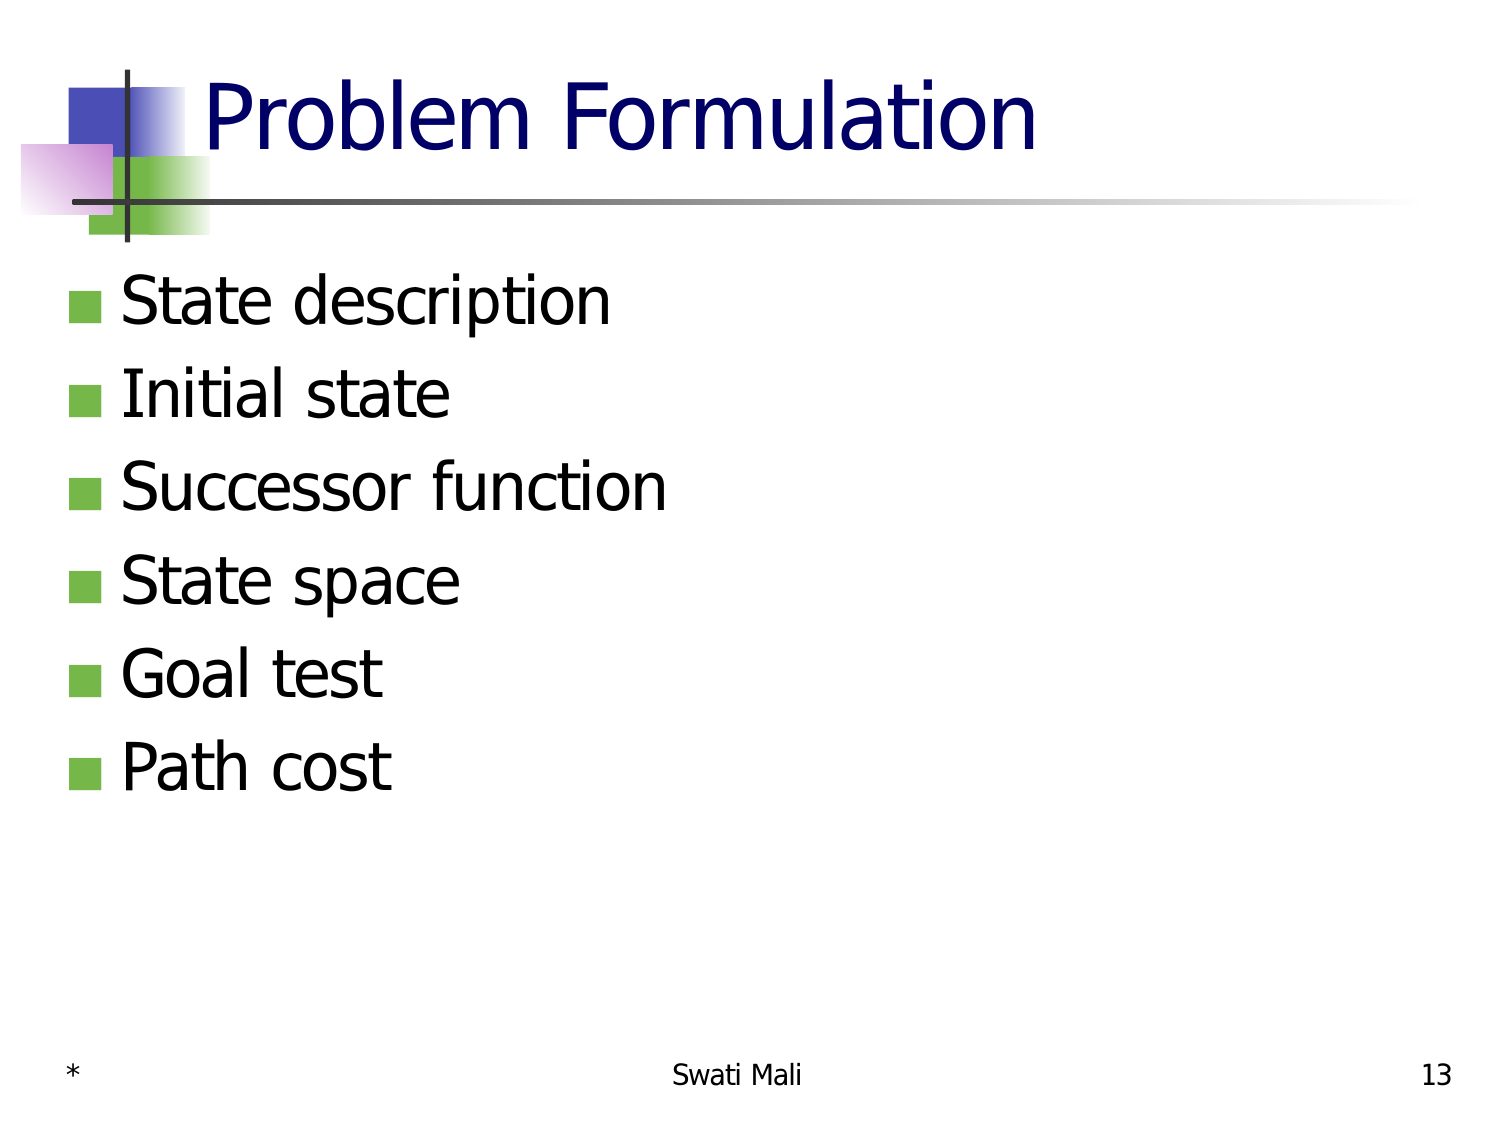

# Problem Formulation
State description
Initial state
Successor function
State space
Goal test
Path cost

*
Swati Mali
13